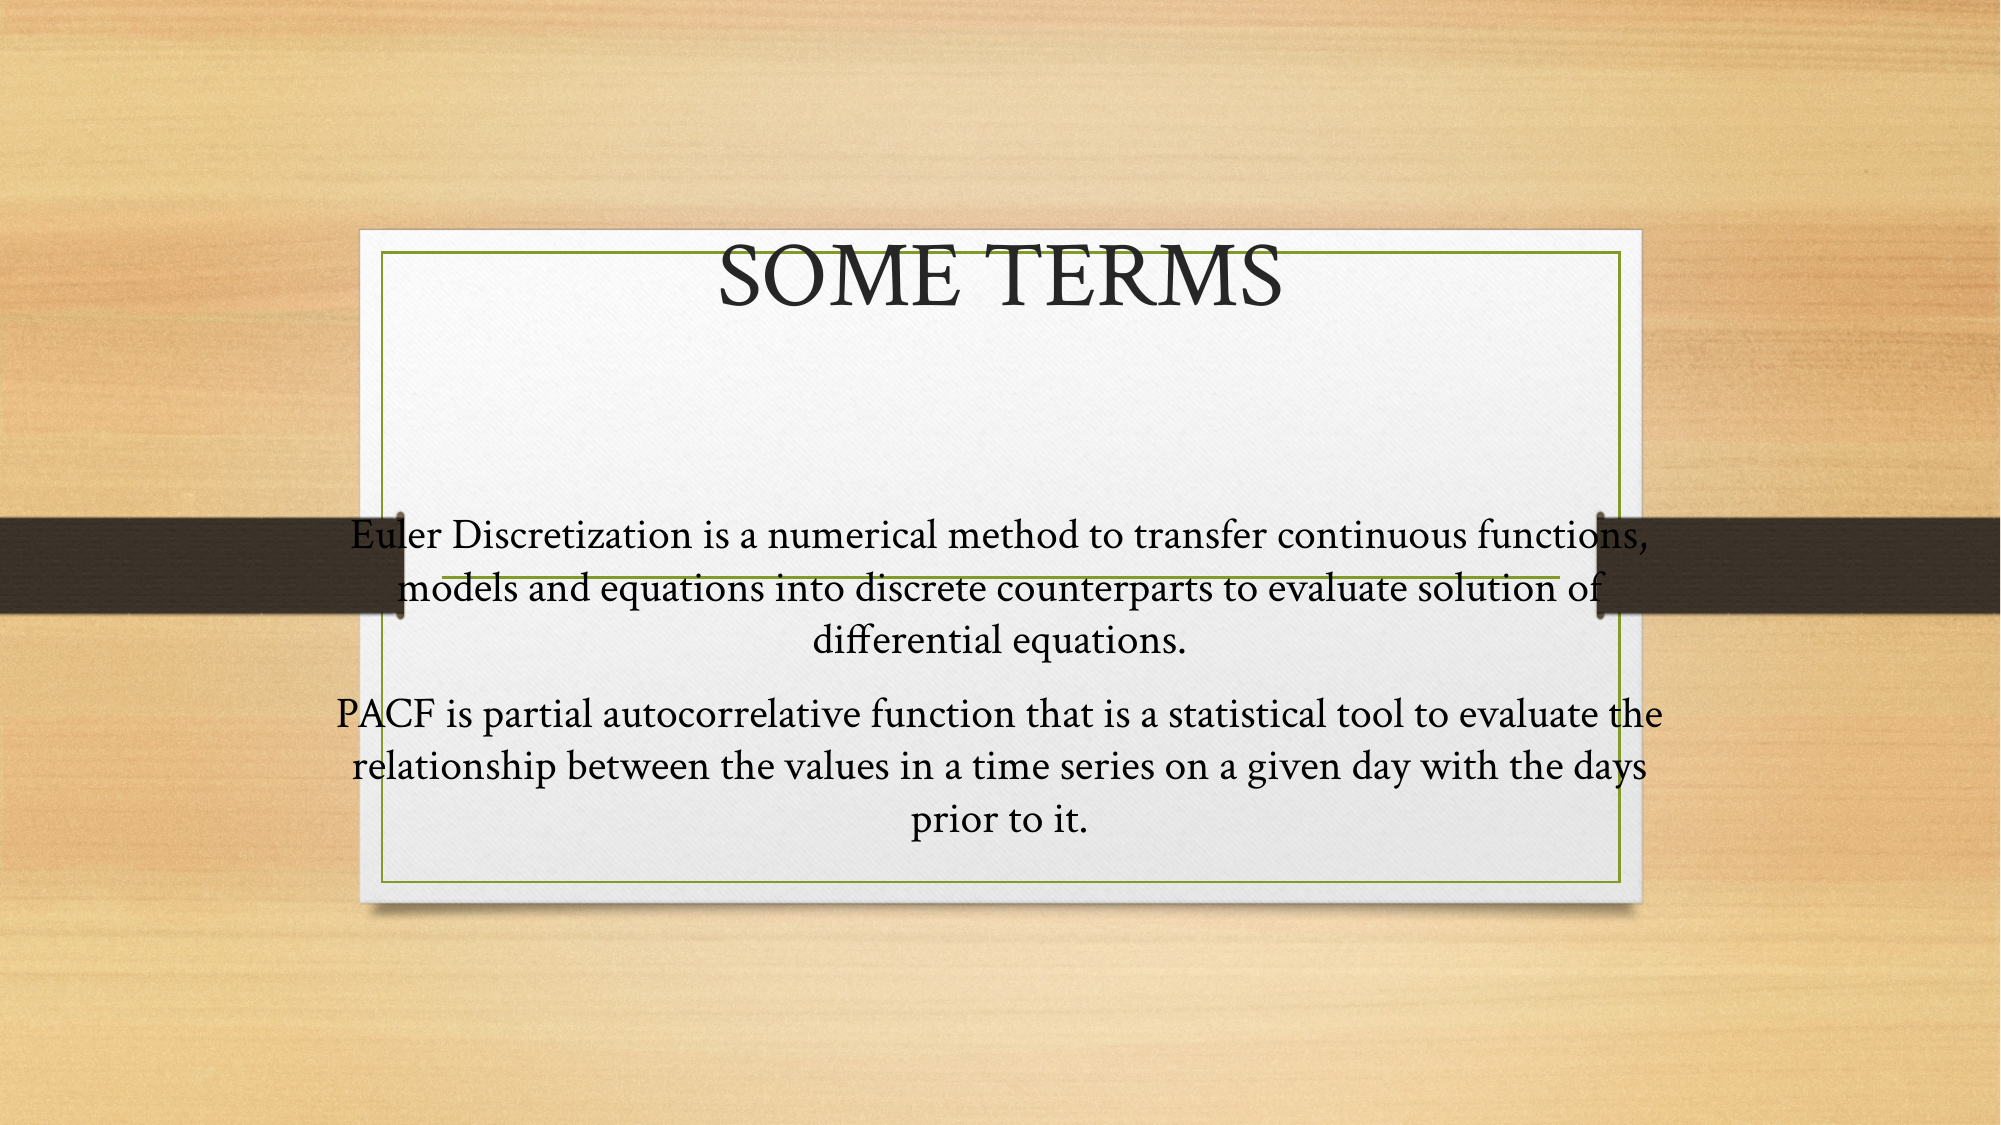

# SOME TERMS
Euler Discretization is a numerical method to transfer continuous functions, models and equations into discrete counterparts to evaluate solution of differential equations.
PACF is partial autocorrelative function that is a statistical tool to evaluate the relationship between the values in a time series on a given day with the days prior to it.